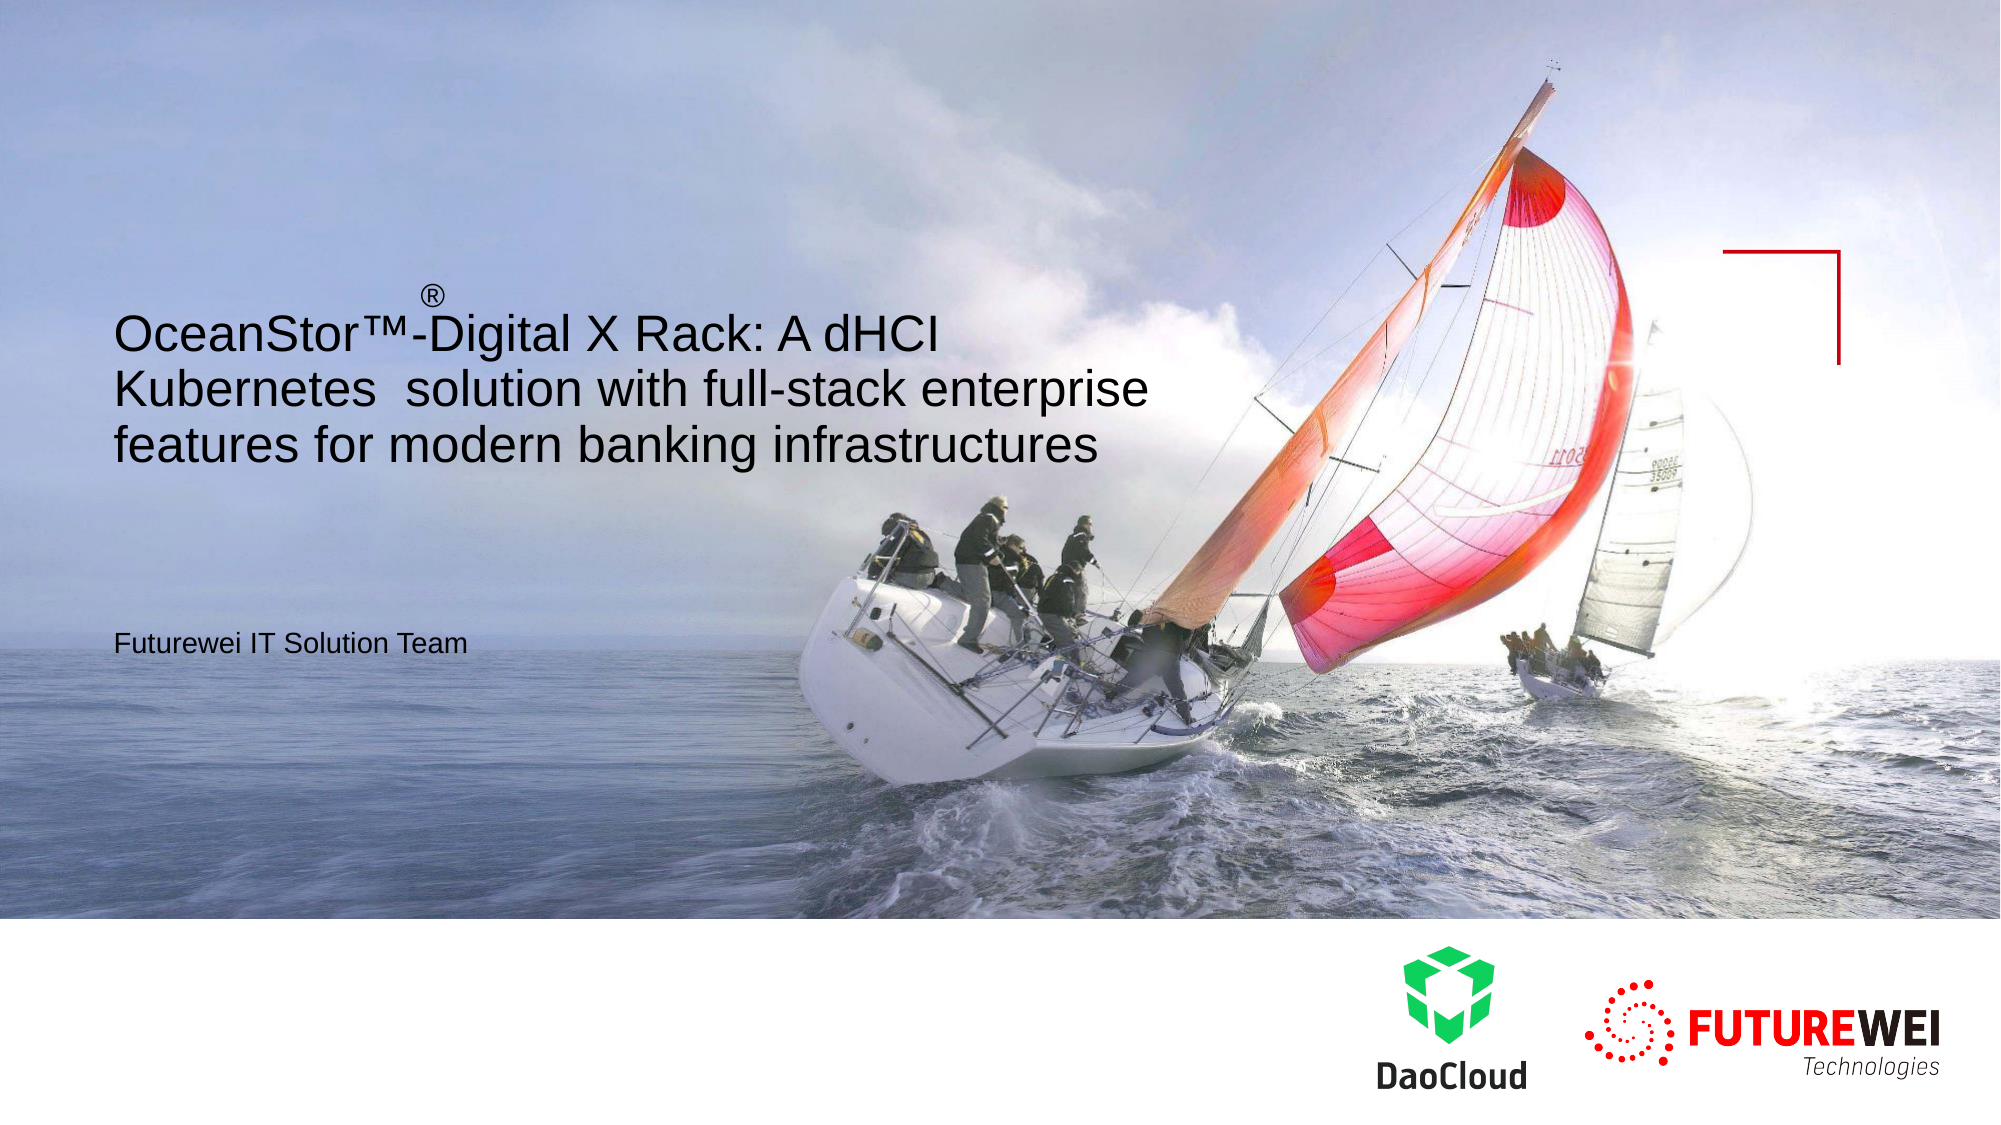

®
# OceanStor™-Digital X Rack: A dHCI Kubernetes  solution with full-stack enterprise features for modern banking infrastructures
Futurewei IT Solution Team